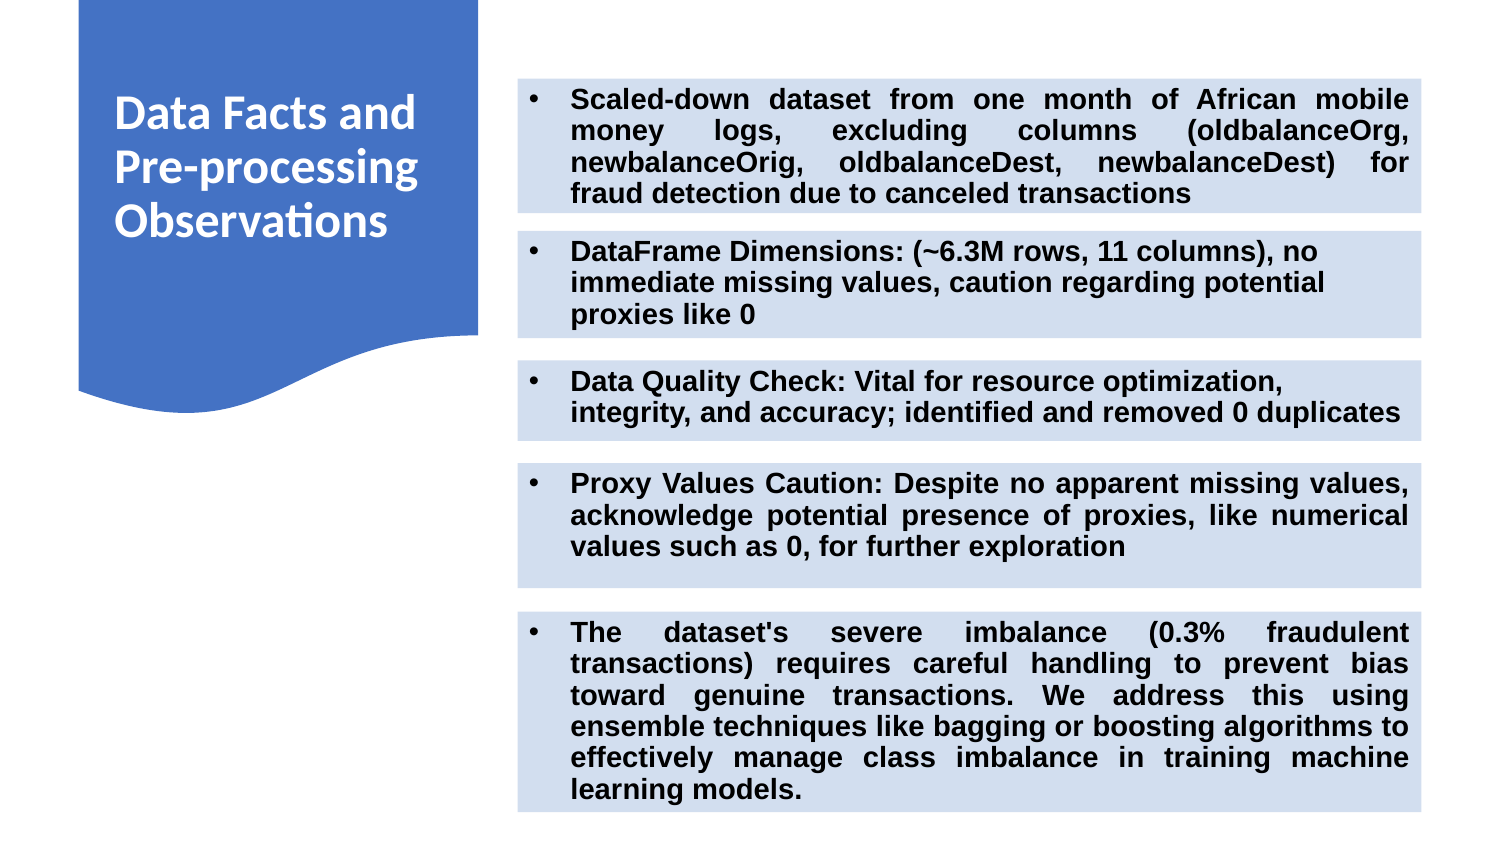

Data Facts and Pre-processing Observations
Scaled-down dataset from one month of African mobile money logs, excluding columns (oldbalanceOrg, newbalanceOrig, oldbalanceDest, newbalanceDest) for fraud detection due to canceled transactions
DataFrame Dimensions: (~6.3M rows, 11 columns), no immediate missing values, caution regarding potential proxies like 0
Data Quality Check: Vital for resource optimization, integrity, and accuracy; identified and removed 0 duplicates
Proxy Values Caution: Despite no apparent missing values, acknowledge potential presence of proxies, like numerical values such as 0, for further exploration
The dataset's severe imbalance (0.3% fraudulent transactions) requires careful handling to prevent bias toward genuine transactions. We address this using ensemble techniques like bagging or boosting algorithms to effectively manage class imbalance in training machine learning models.